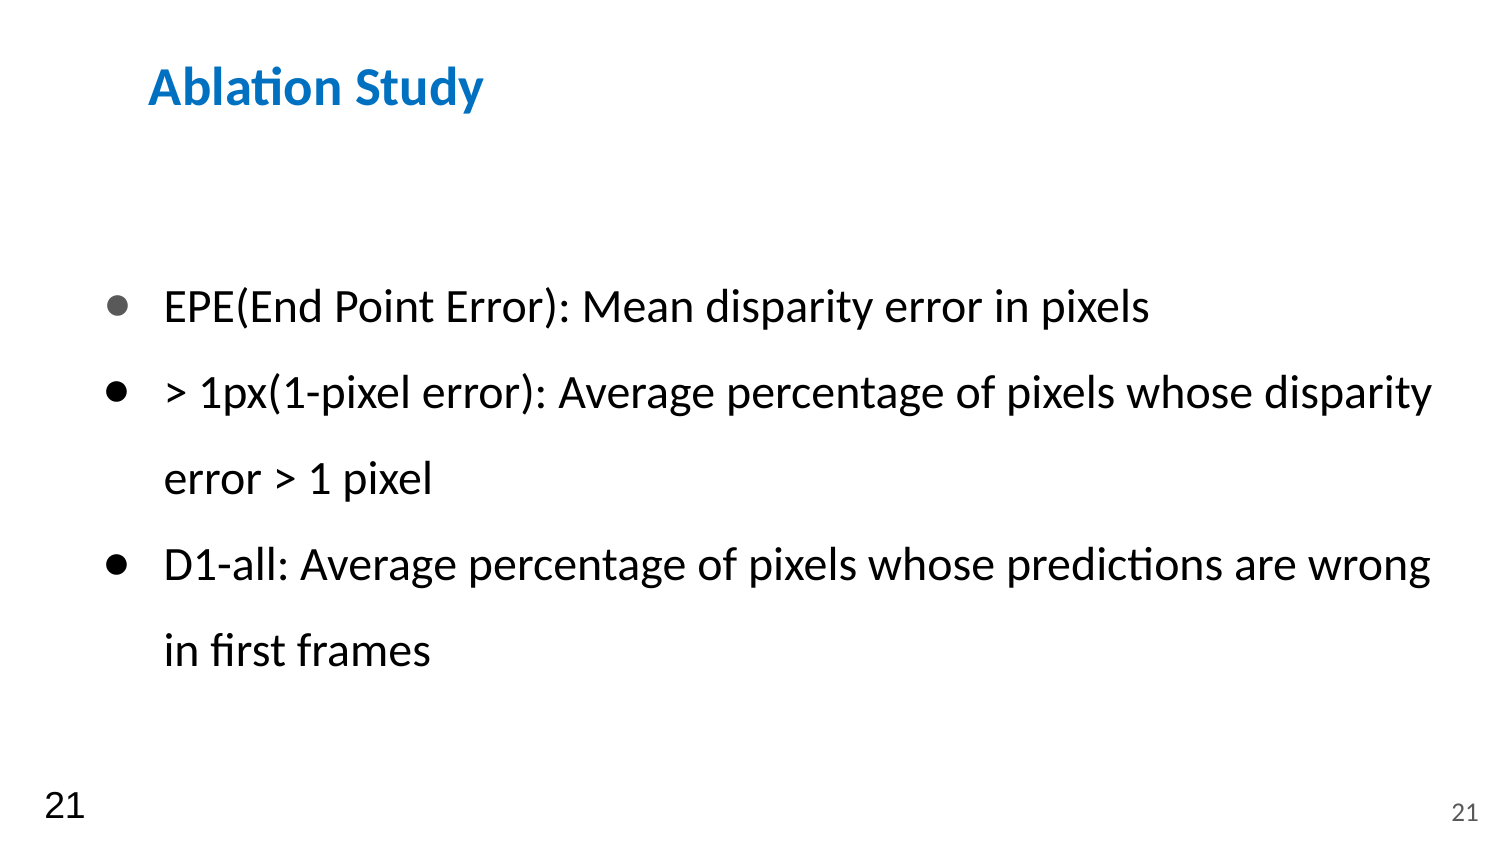

# Ablation Study
EPE(End Point Error): Mean disparity error in pixels
> 1px(1-pixel error): Average percentage of pixels whose disparity error > 1 pixel
D1-all: Average percentage of pixels whose predictions are wrong in first frames
21